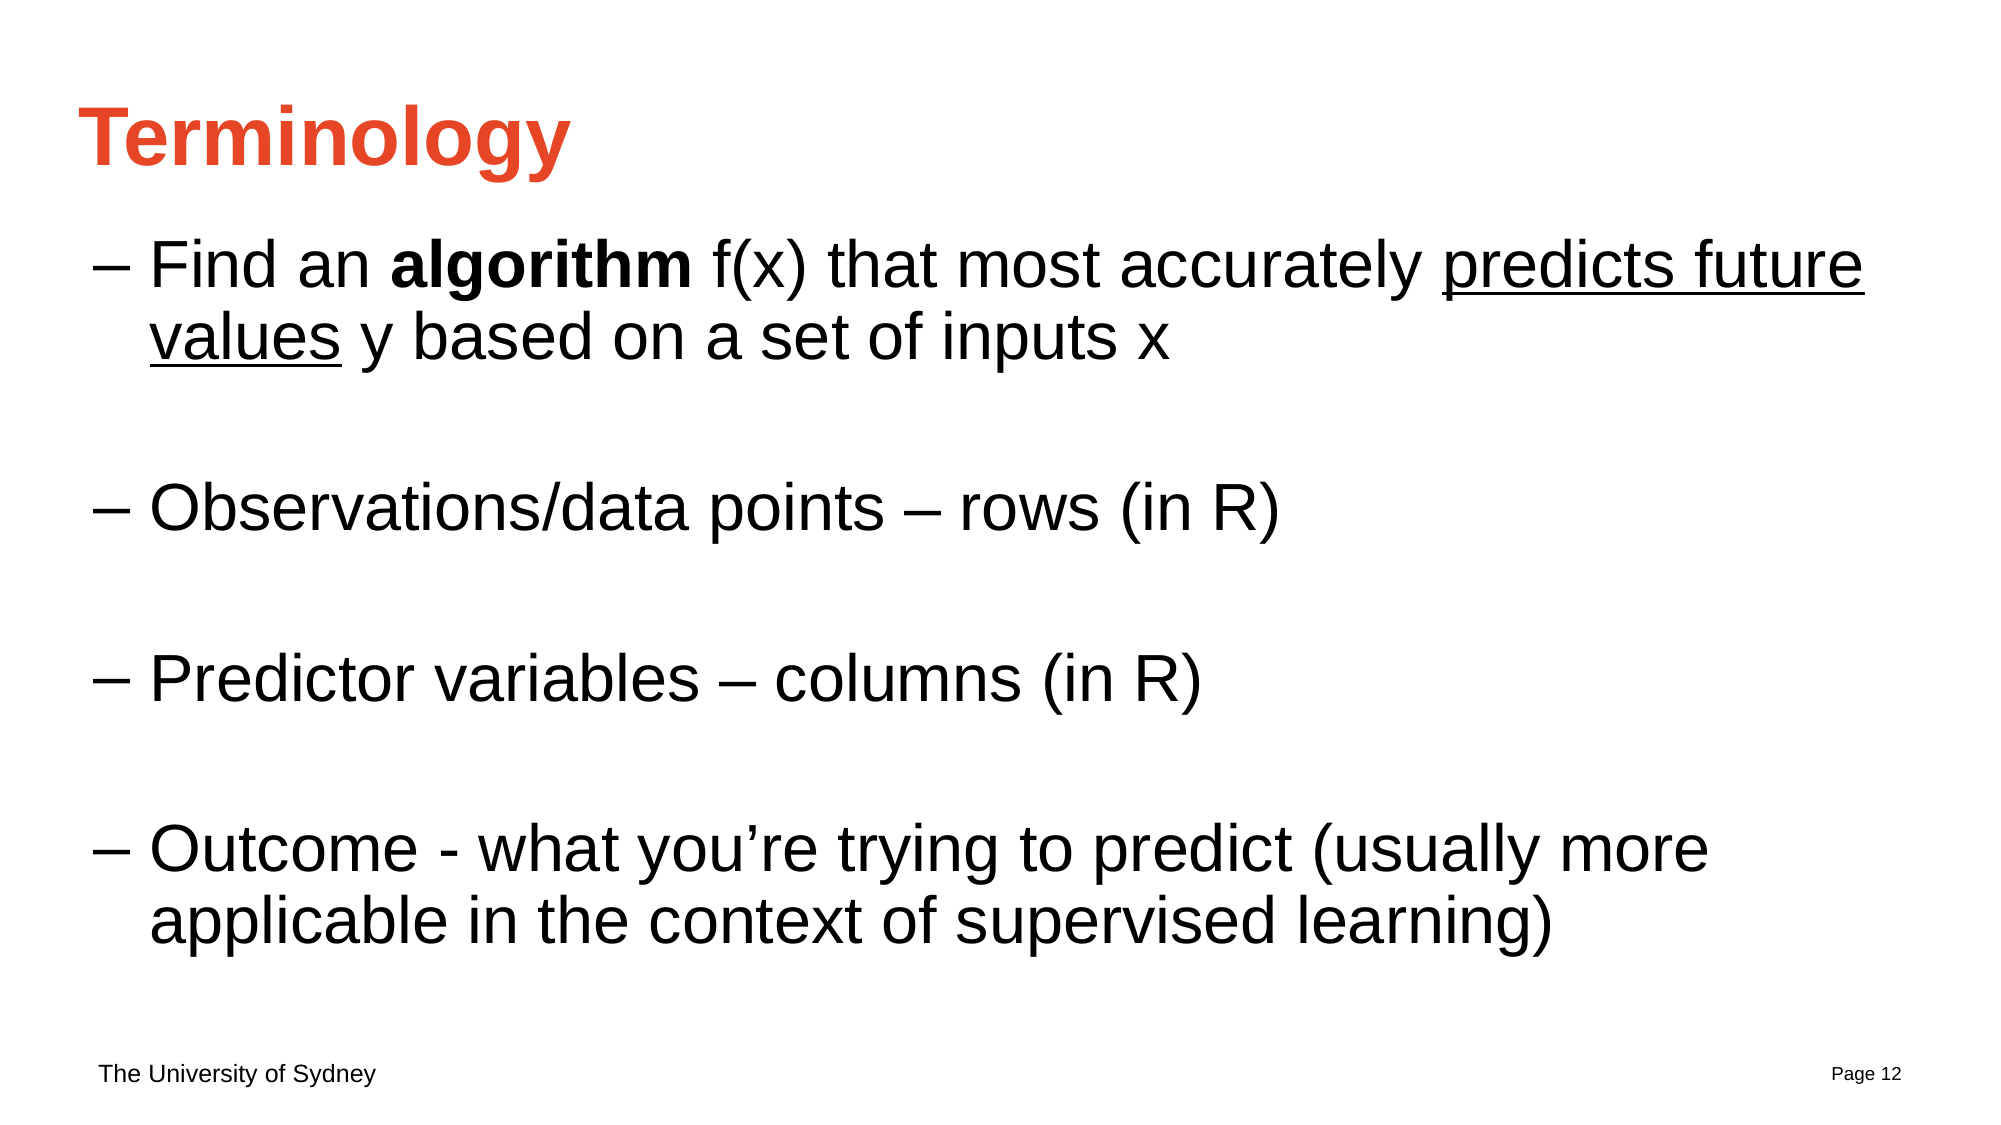

# Terminology
Find an algorithm f(x) that most accurately predicts future values y based on a set of inputs x

Observations/data points – rows (in R)

Predictor variables – columns (in R)

Outcome - what you’re trying to predict (usually more applicable in the context of supervised learning)